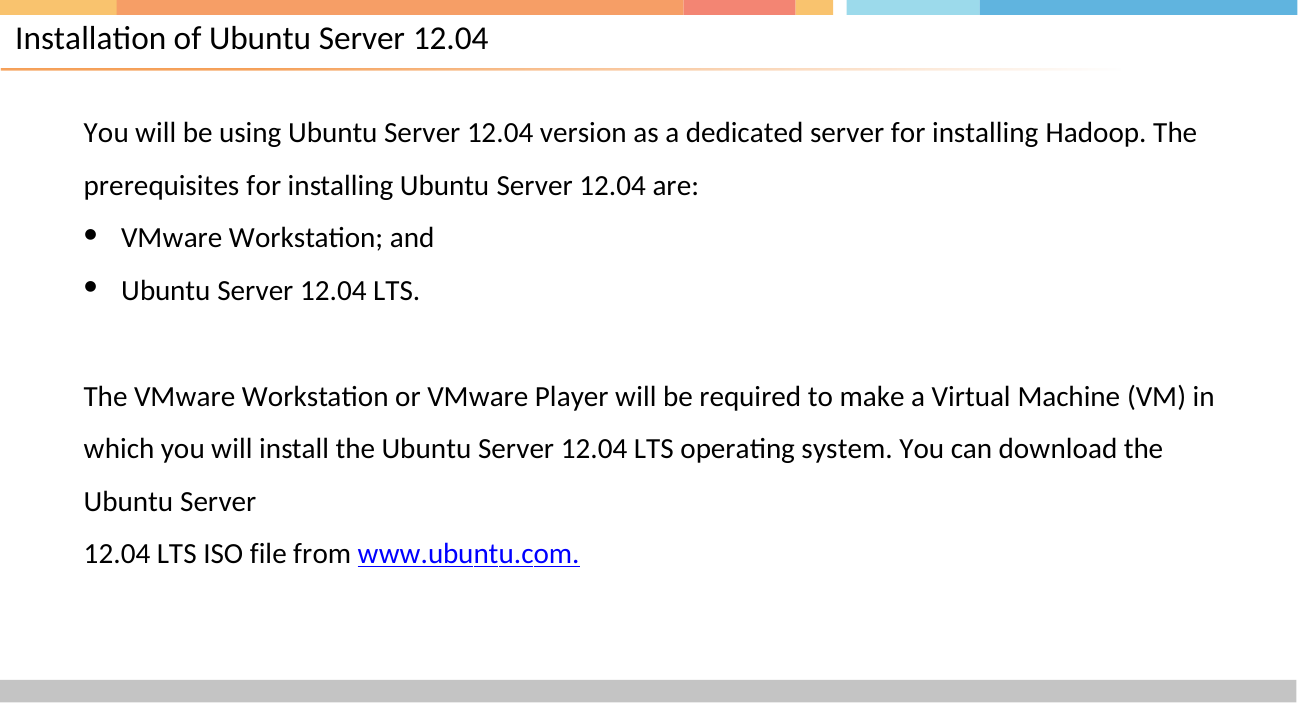

# Installation of Ubuntu Server 12.04

You will be using Ubuntu Server 12.04 version as a dedicated server for installing Hadoop. The
prerequisites for installing Ubuntu Server 12.04 are:
VMware Workstation; and
Ubuntu Server 12.04 LTS.

The VMware Workstation or VMware Player will be required to make a Virtual Machine (VM) in which you will install the Ubuntu Server 12.04 LTS operating system. You can download the Ubuntu Server
12.04 LTS ISO file from www.ubuntu.com.